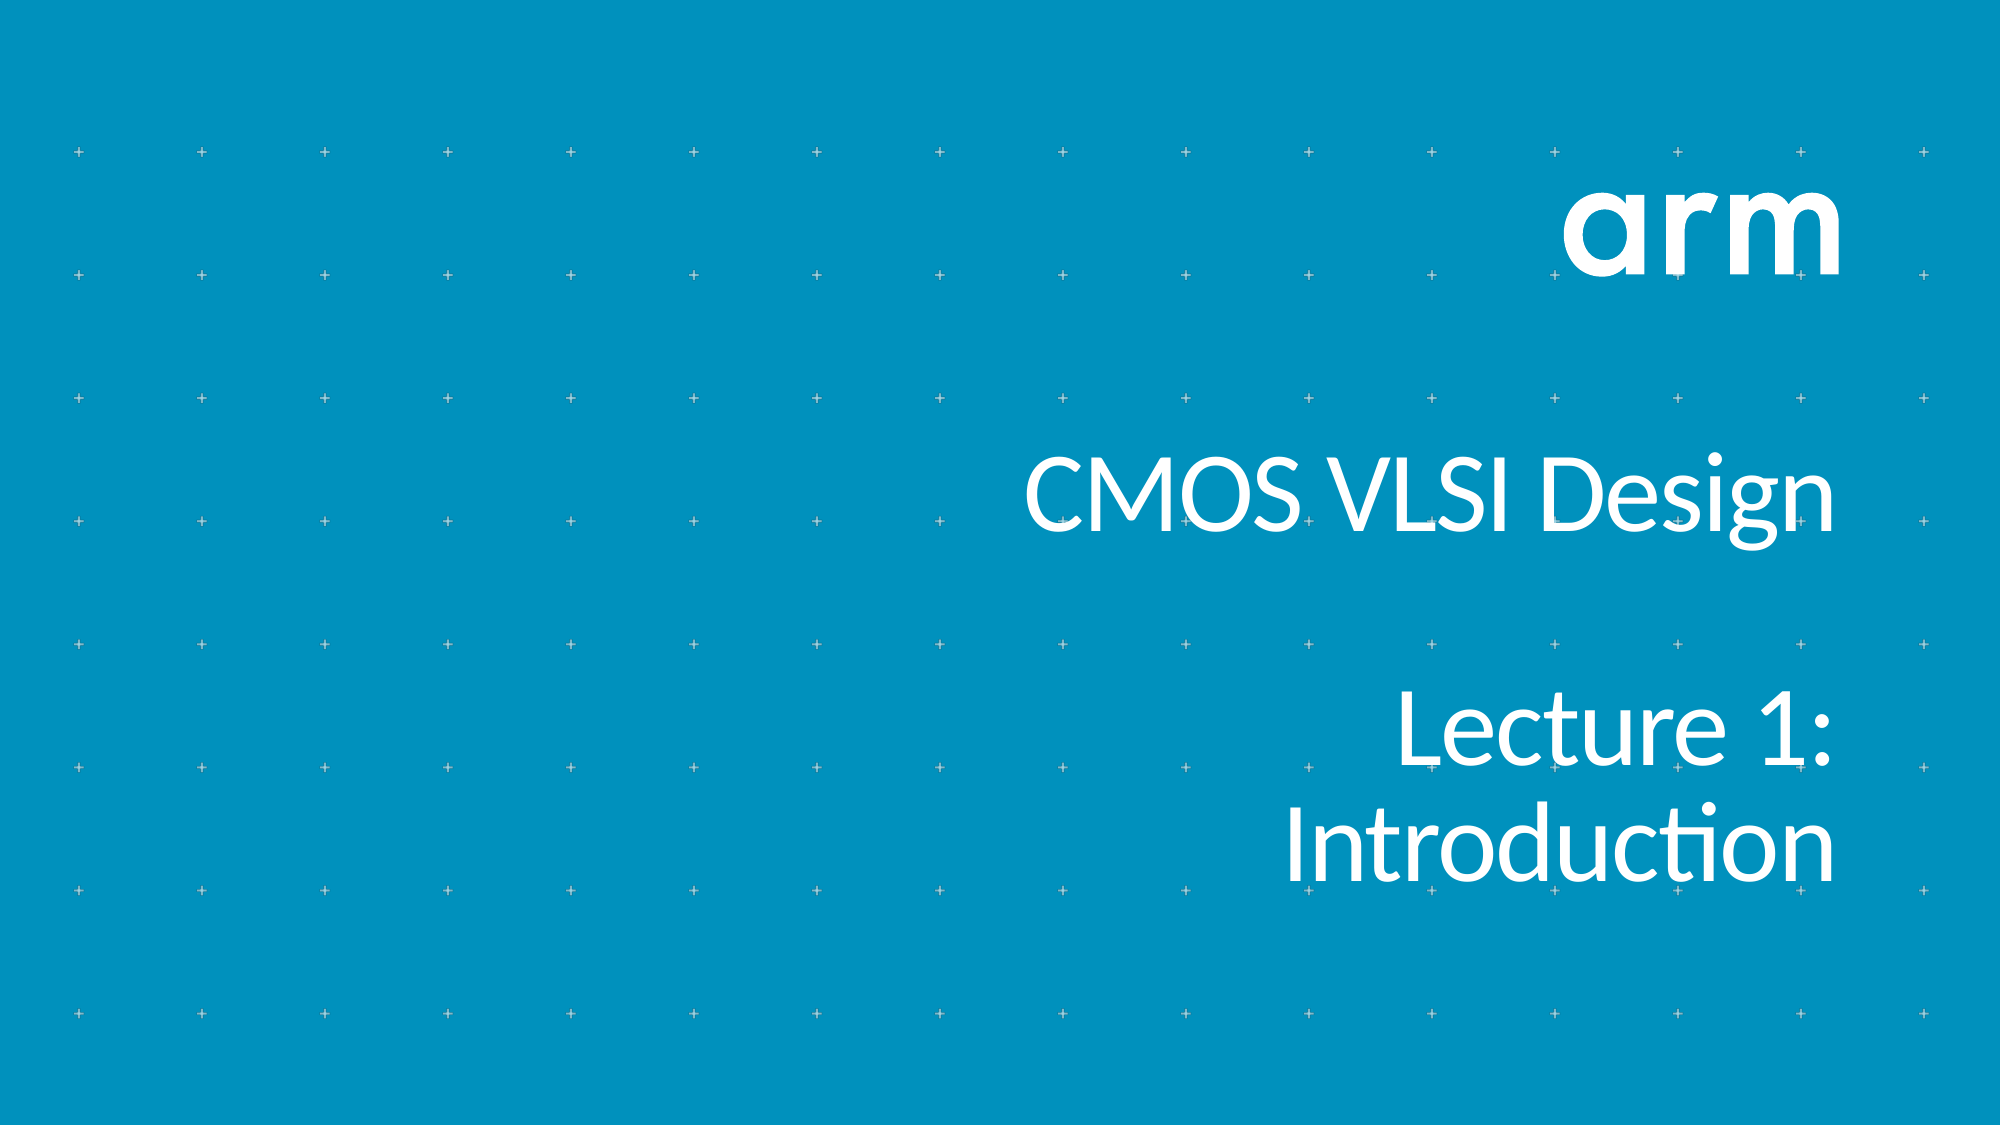

# CMOS VLSI Design Lecture 1: Introduction